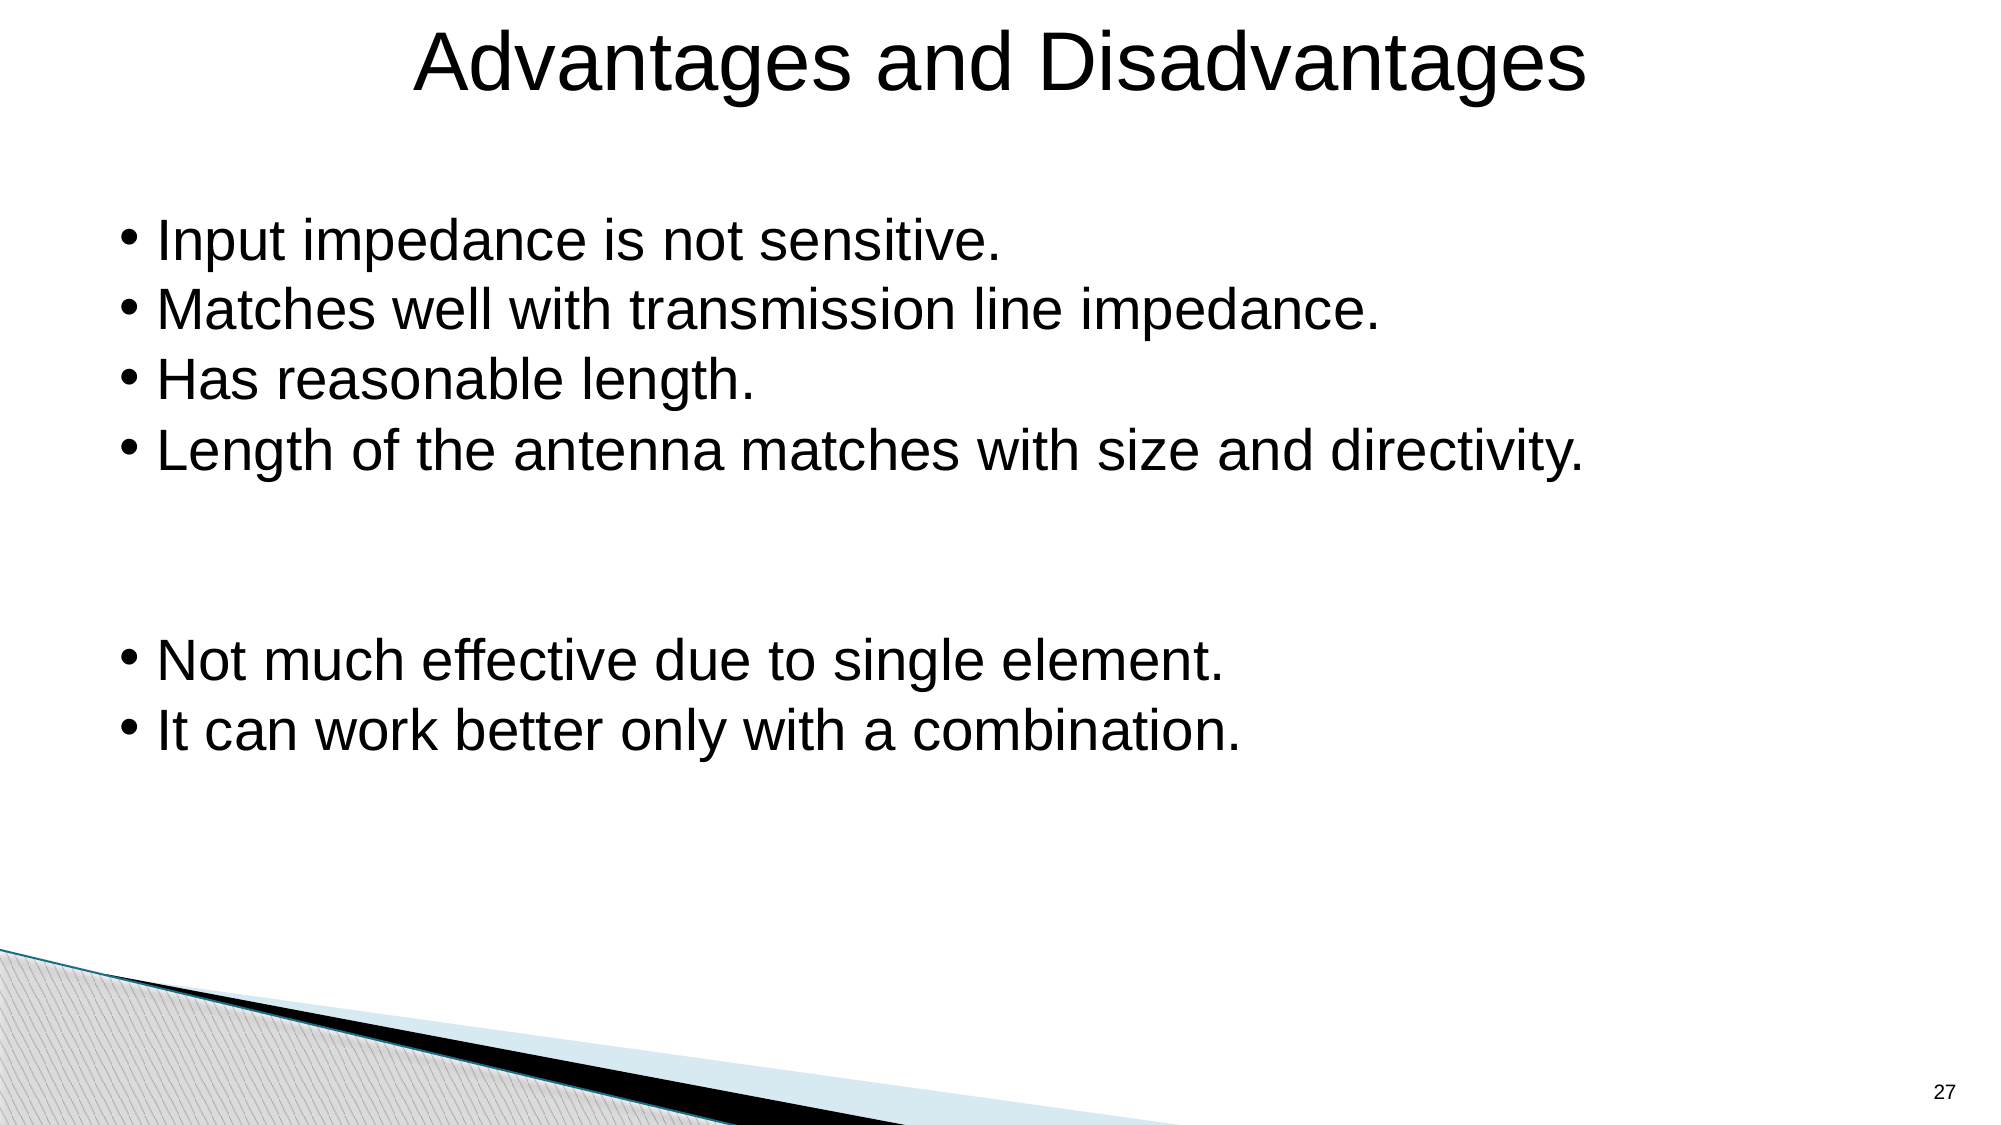

Advantages and Disadvantages

 Input impedance is not sensitive.
 Matches well with transmission line impedance.
 Has reasonable length.
 Length of the antenna matches with size and directivity.

 Not much effective due to single element.
 It can work better only with a combination.
27